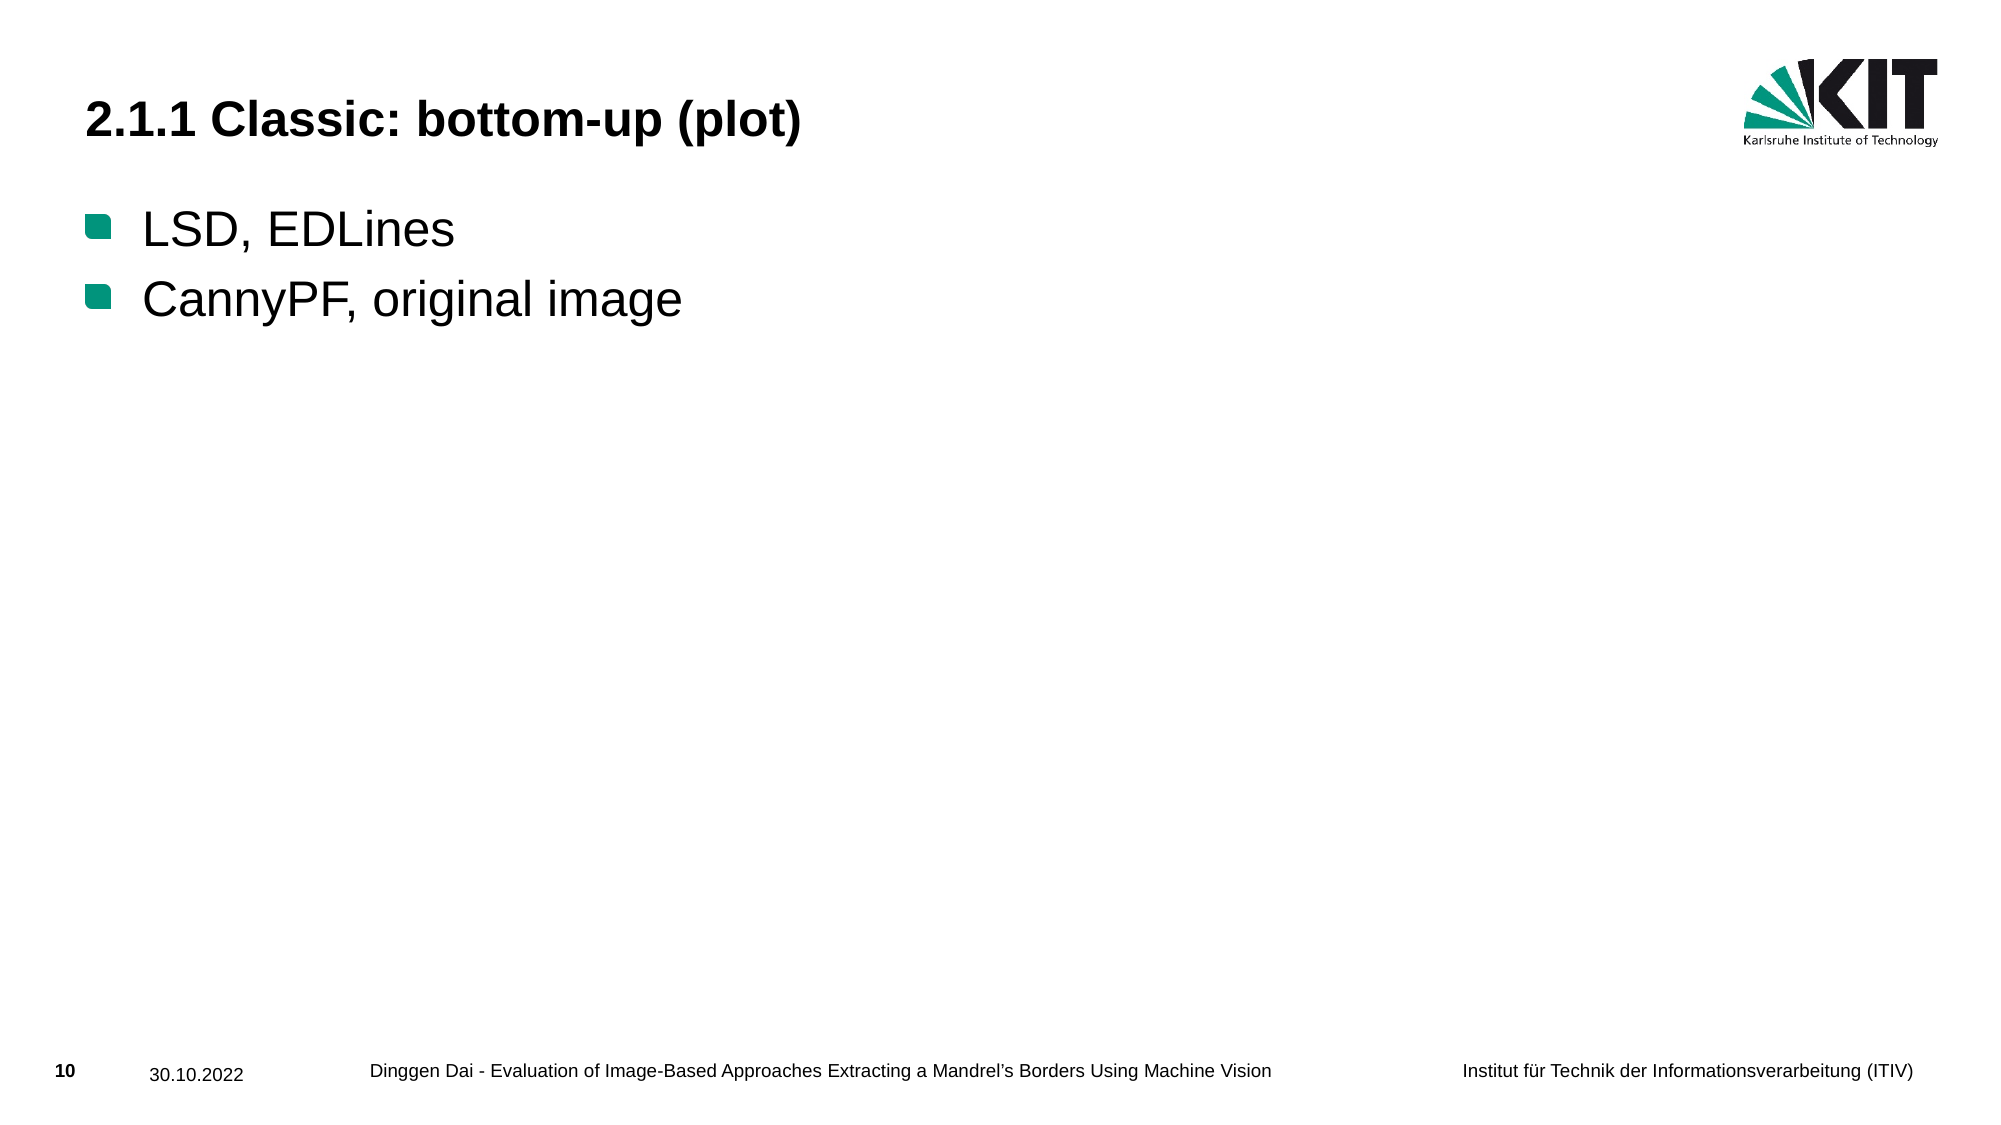

# 2.1.1 Classic: bottom-up (plot)
LSD, EDLines
CannyPF, original image

Dinggen Dai - Evaluation of Image-Based Approaches Extracting a Mandrel’s Borders Using Machine Vision